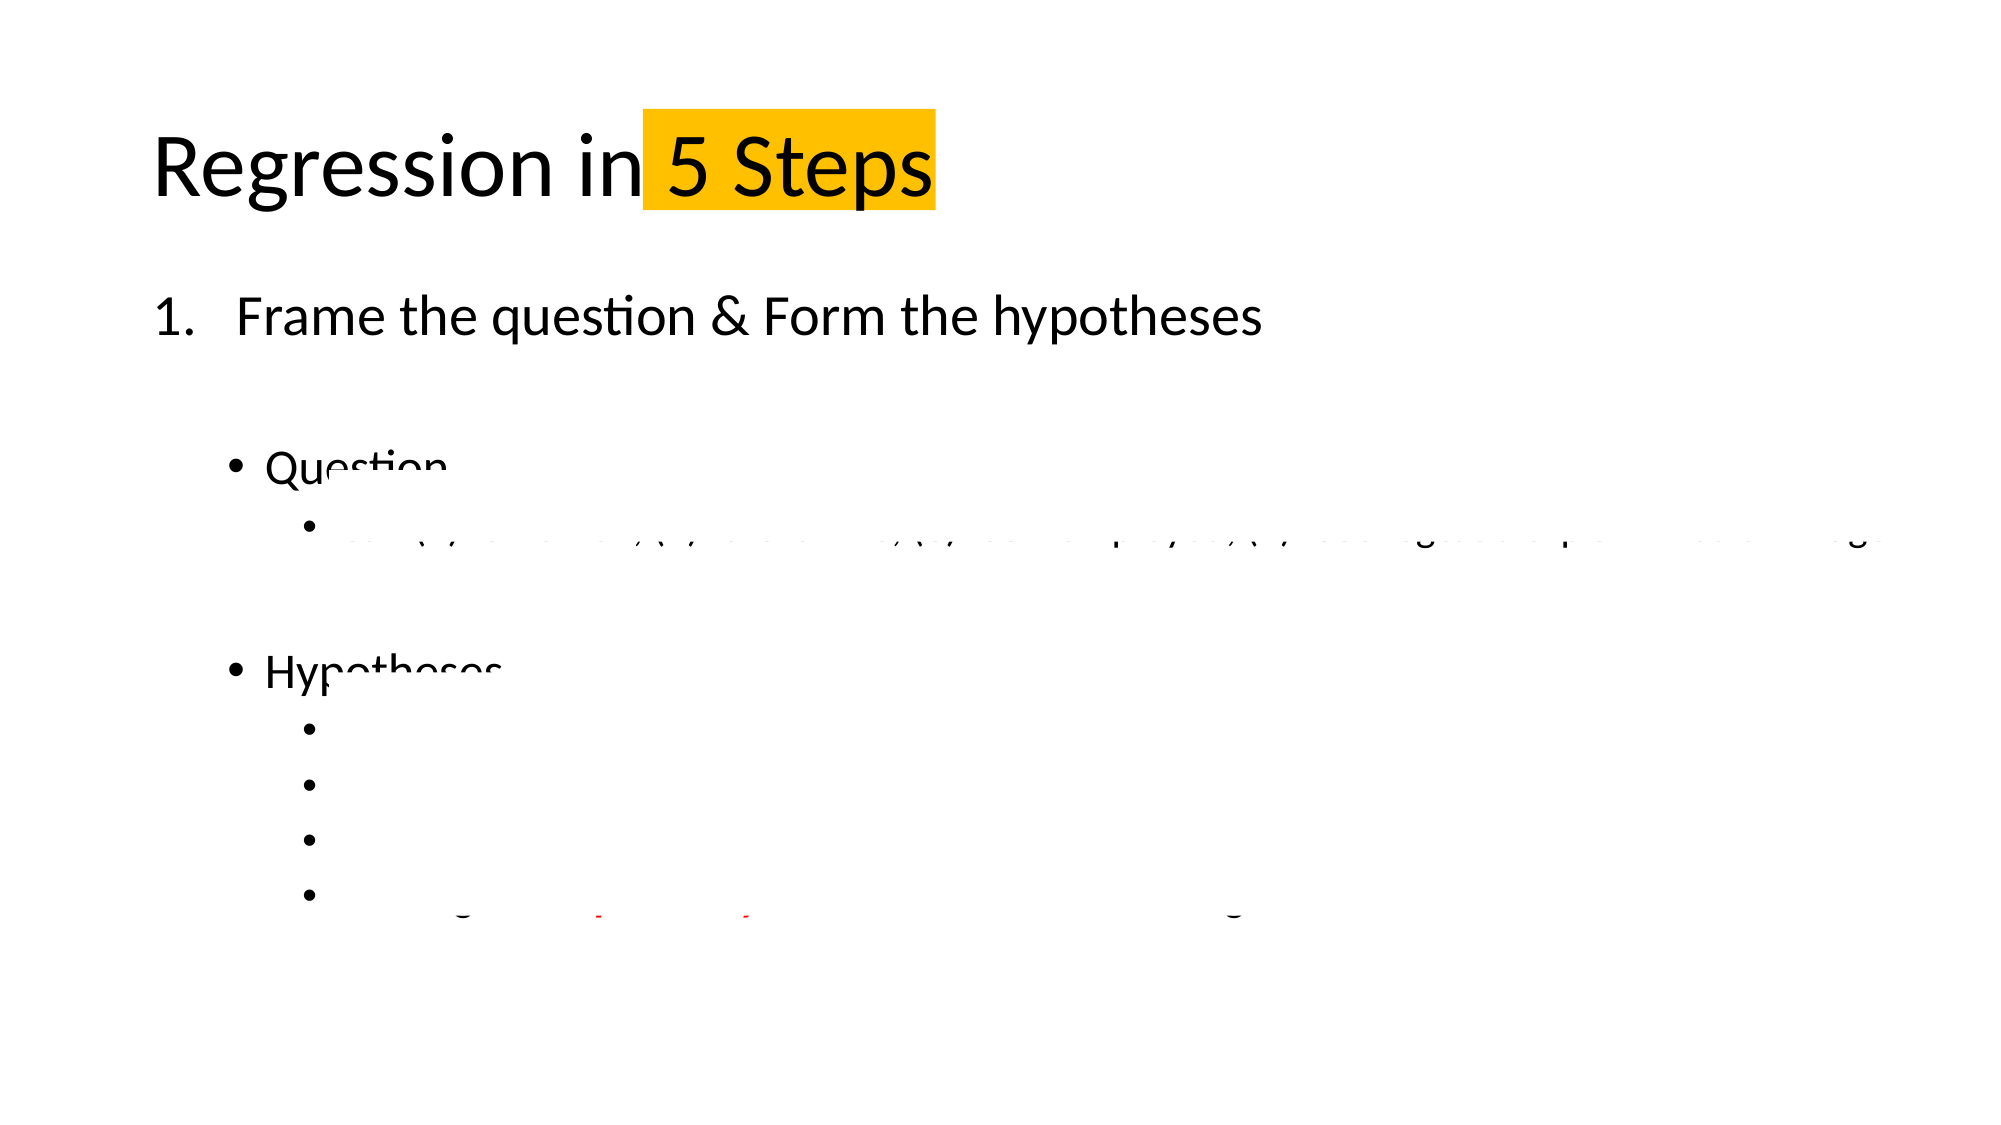

# Regression in 5 Steps

Frame the question & Form the hypotheses

Question
Can (1) %Women, (2) %PartTime, (3) %Umemployed, (4) %CollegeJob explain Median Wage

Hypotheses
%Women is negatively correlated with median wage
%PartTime is negatively correlated with median wage
%Unemployed is negatively correlated with median wage
%CollegeJob is positively correlated with median wage